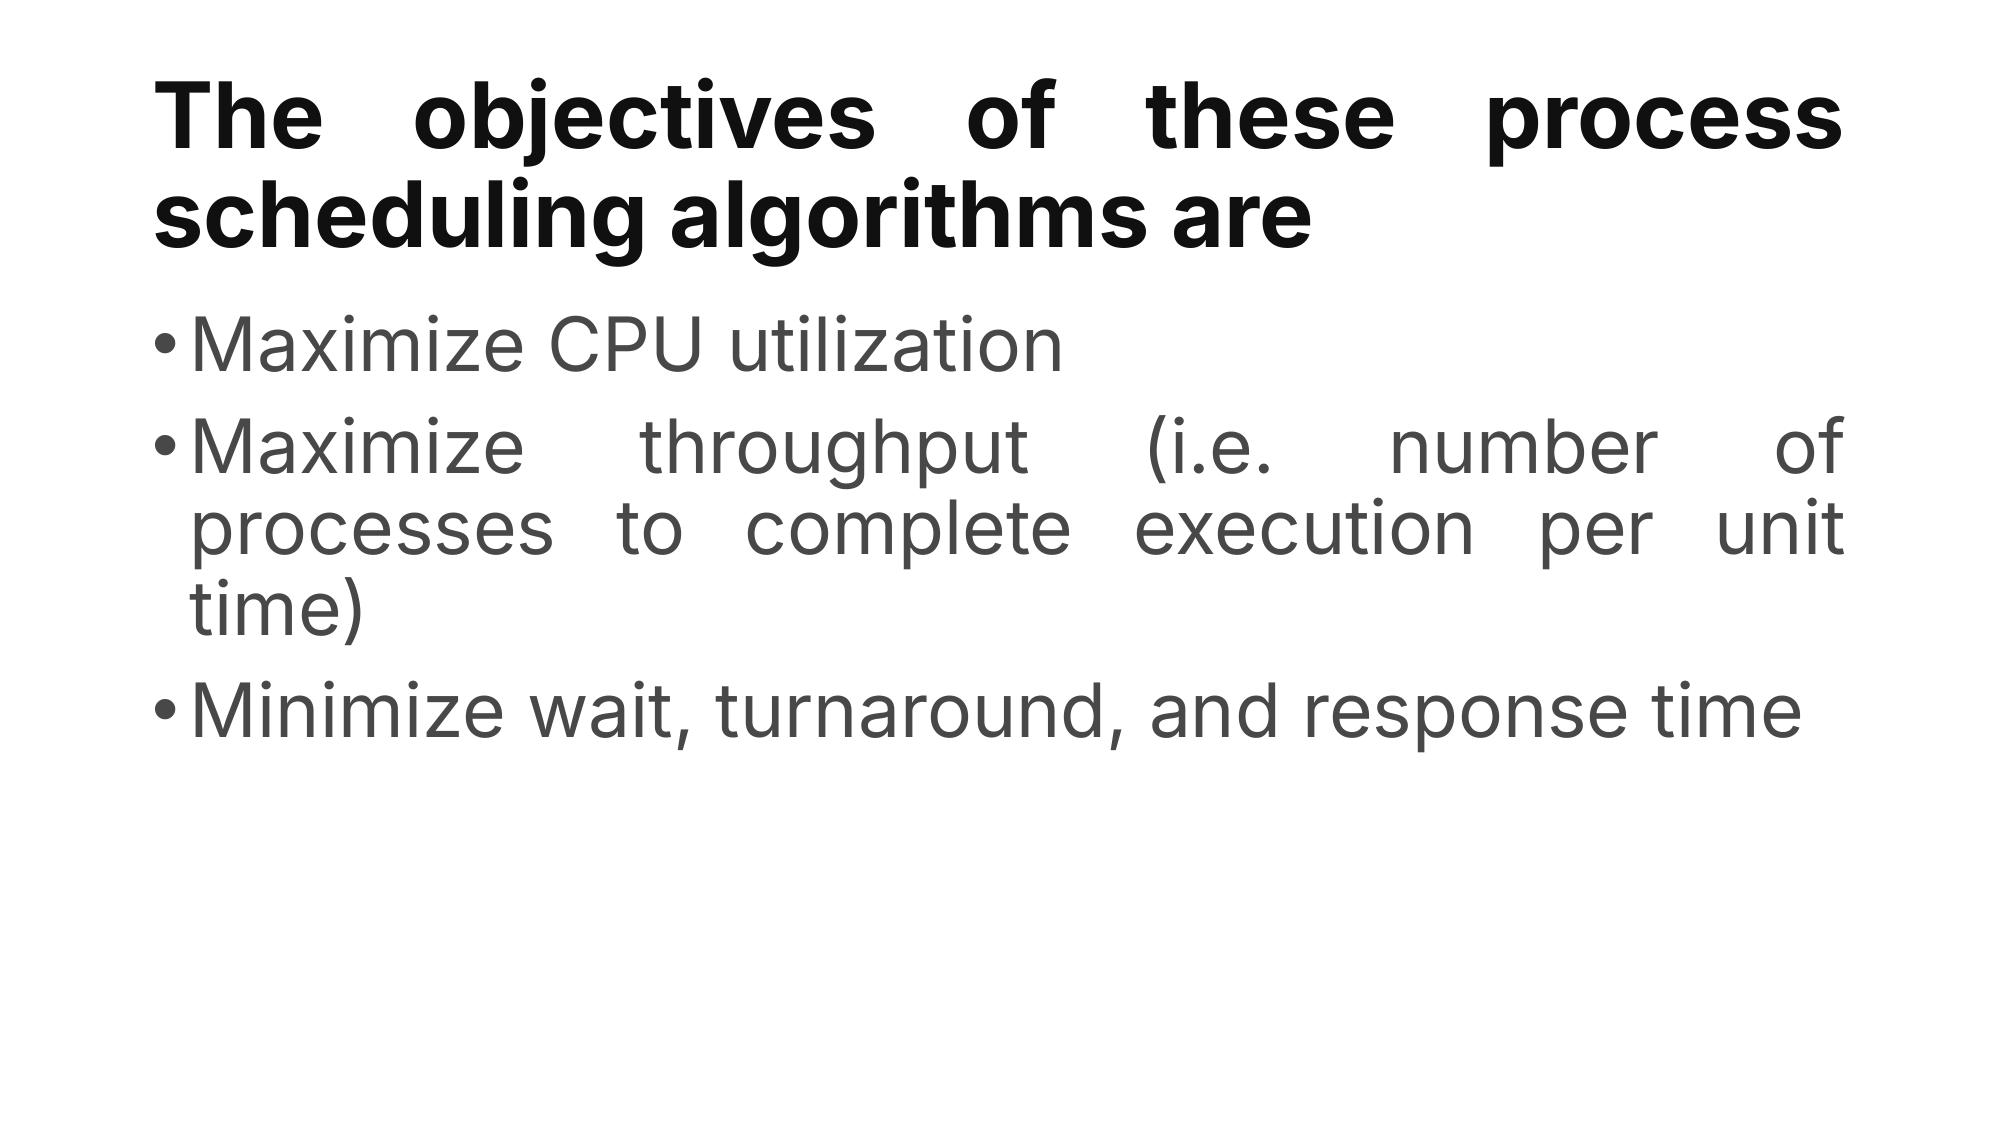

# The objectives of these process scheduling algorithms are
Maximize CPU utilization
Maximize throughput (i.e. number of processes to complete execution per unit time)
Minimize wait, turnaround, and response time